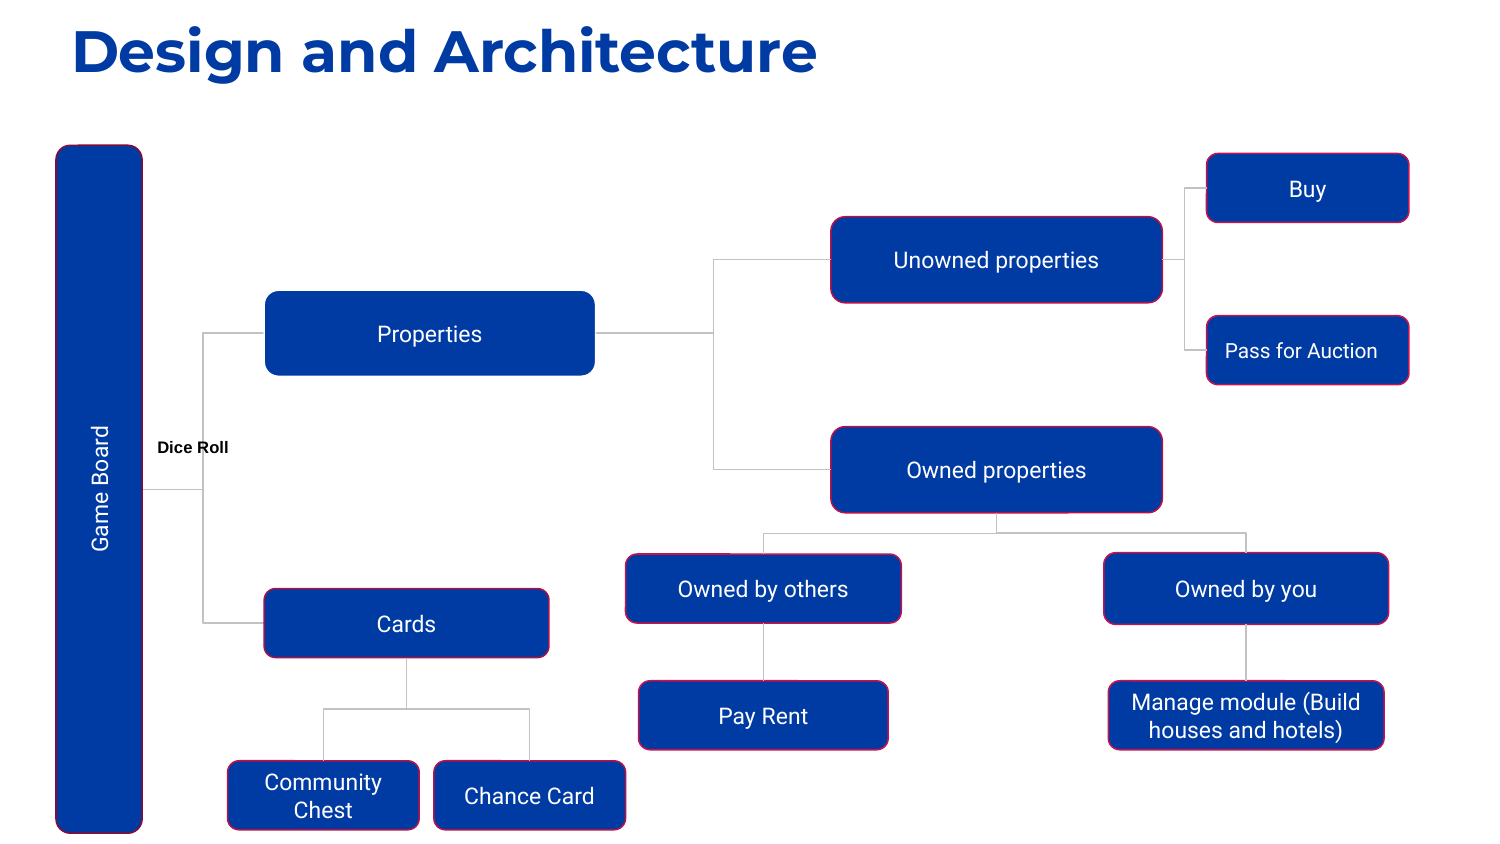

# Design and Architecture
Buy
Unowned properties
Properties
Pass for Auction
Owned properties
Dice Roll
Game Board
Owned by you
Owned by others
Cards
Manage module (Build houses and hotels)
Pay Rent
Community Chest
Chance Card